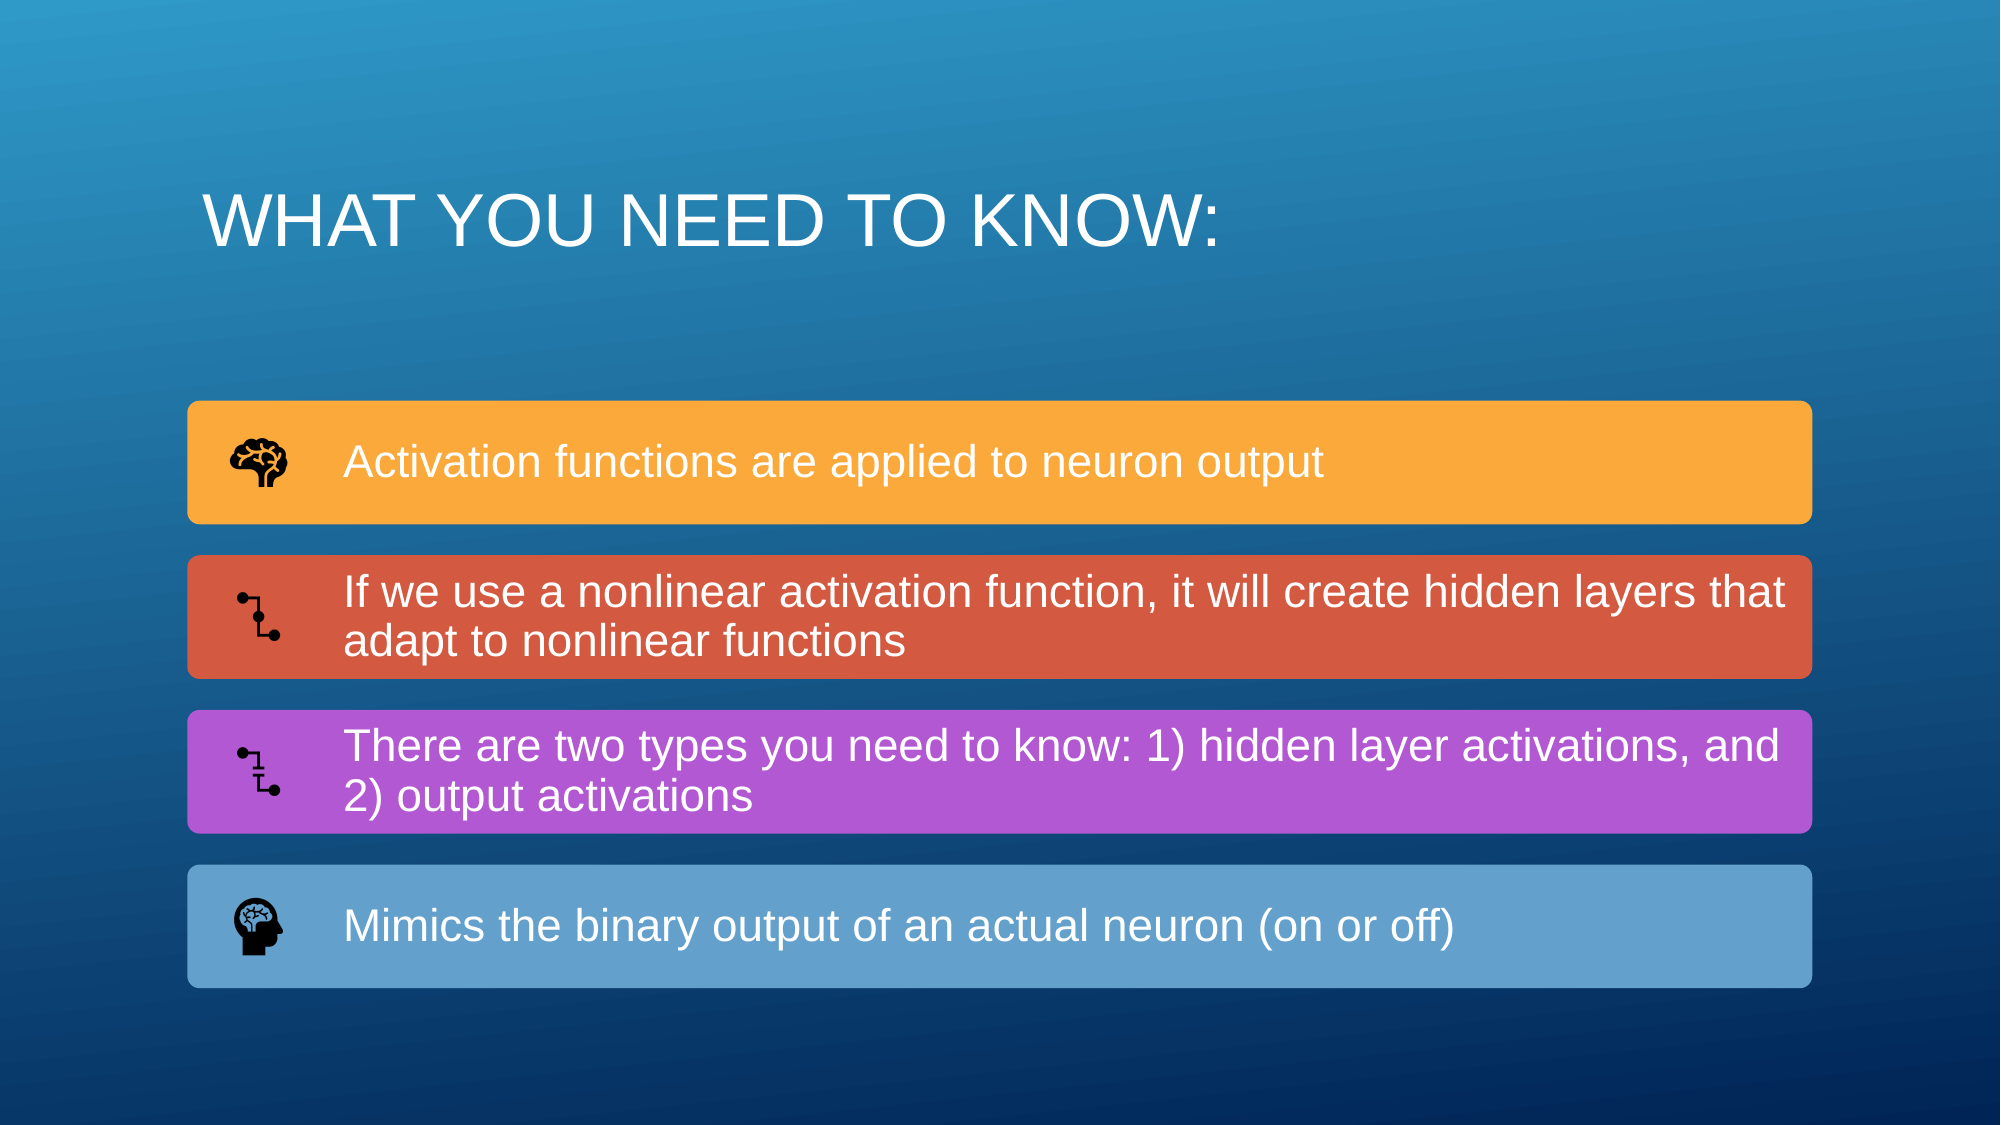

# What you need to Know:
Activation functions are applied to neuron output
If we use a nonlinear activation function, it will create hidden layers that adapt to nonlinear functions
There are two types you need to know: 1) hidden layer activations, and 2) output activations
Mimics the binary output of an actual neuron (on or off)